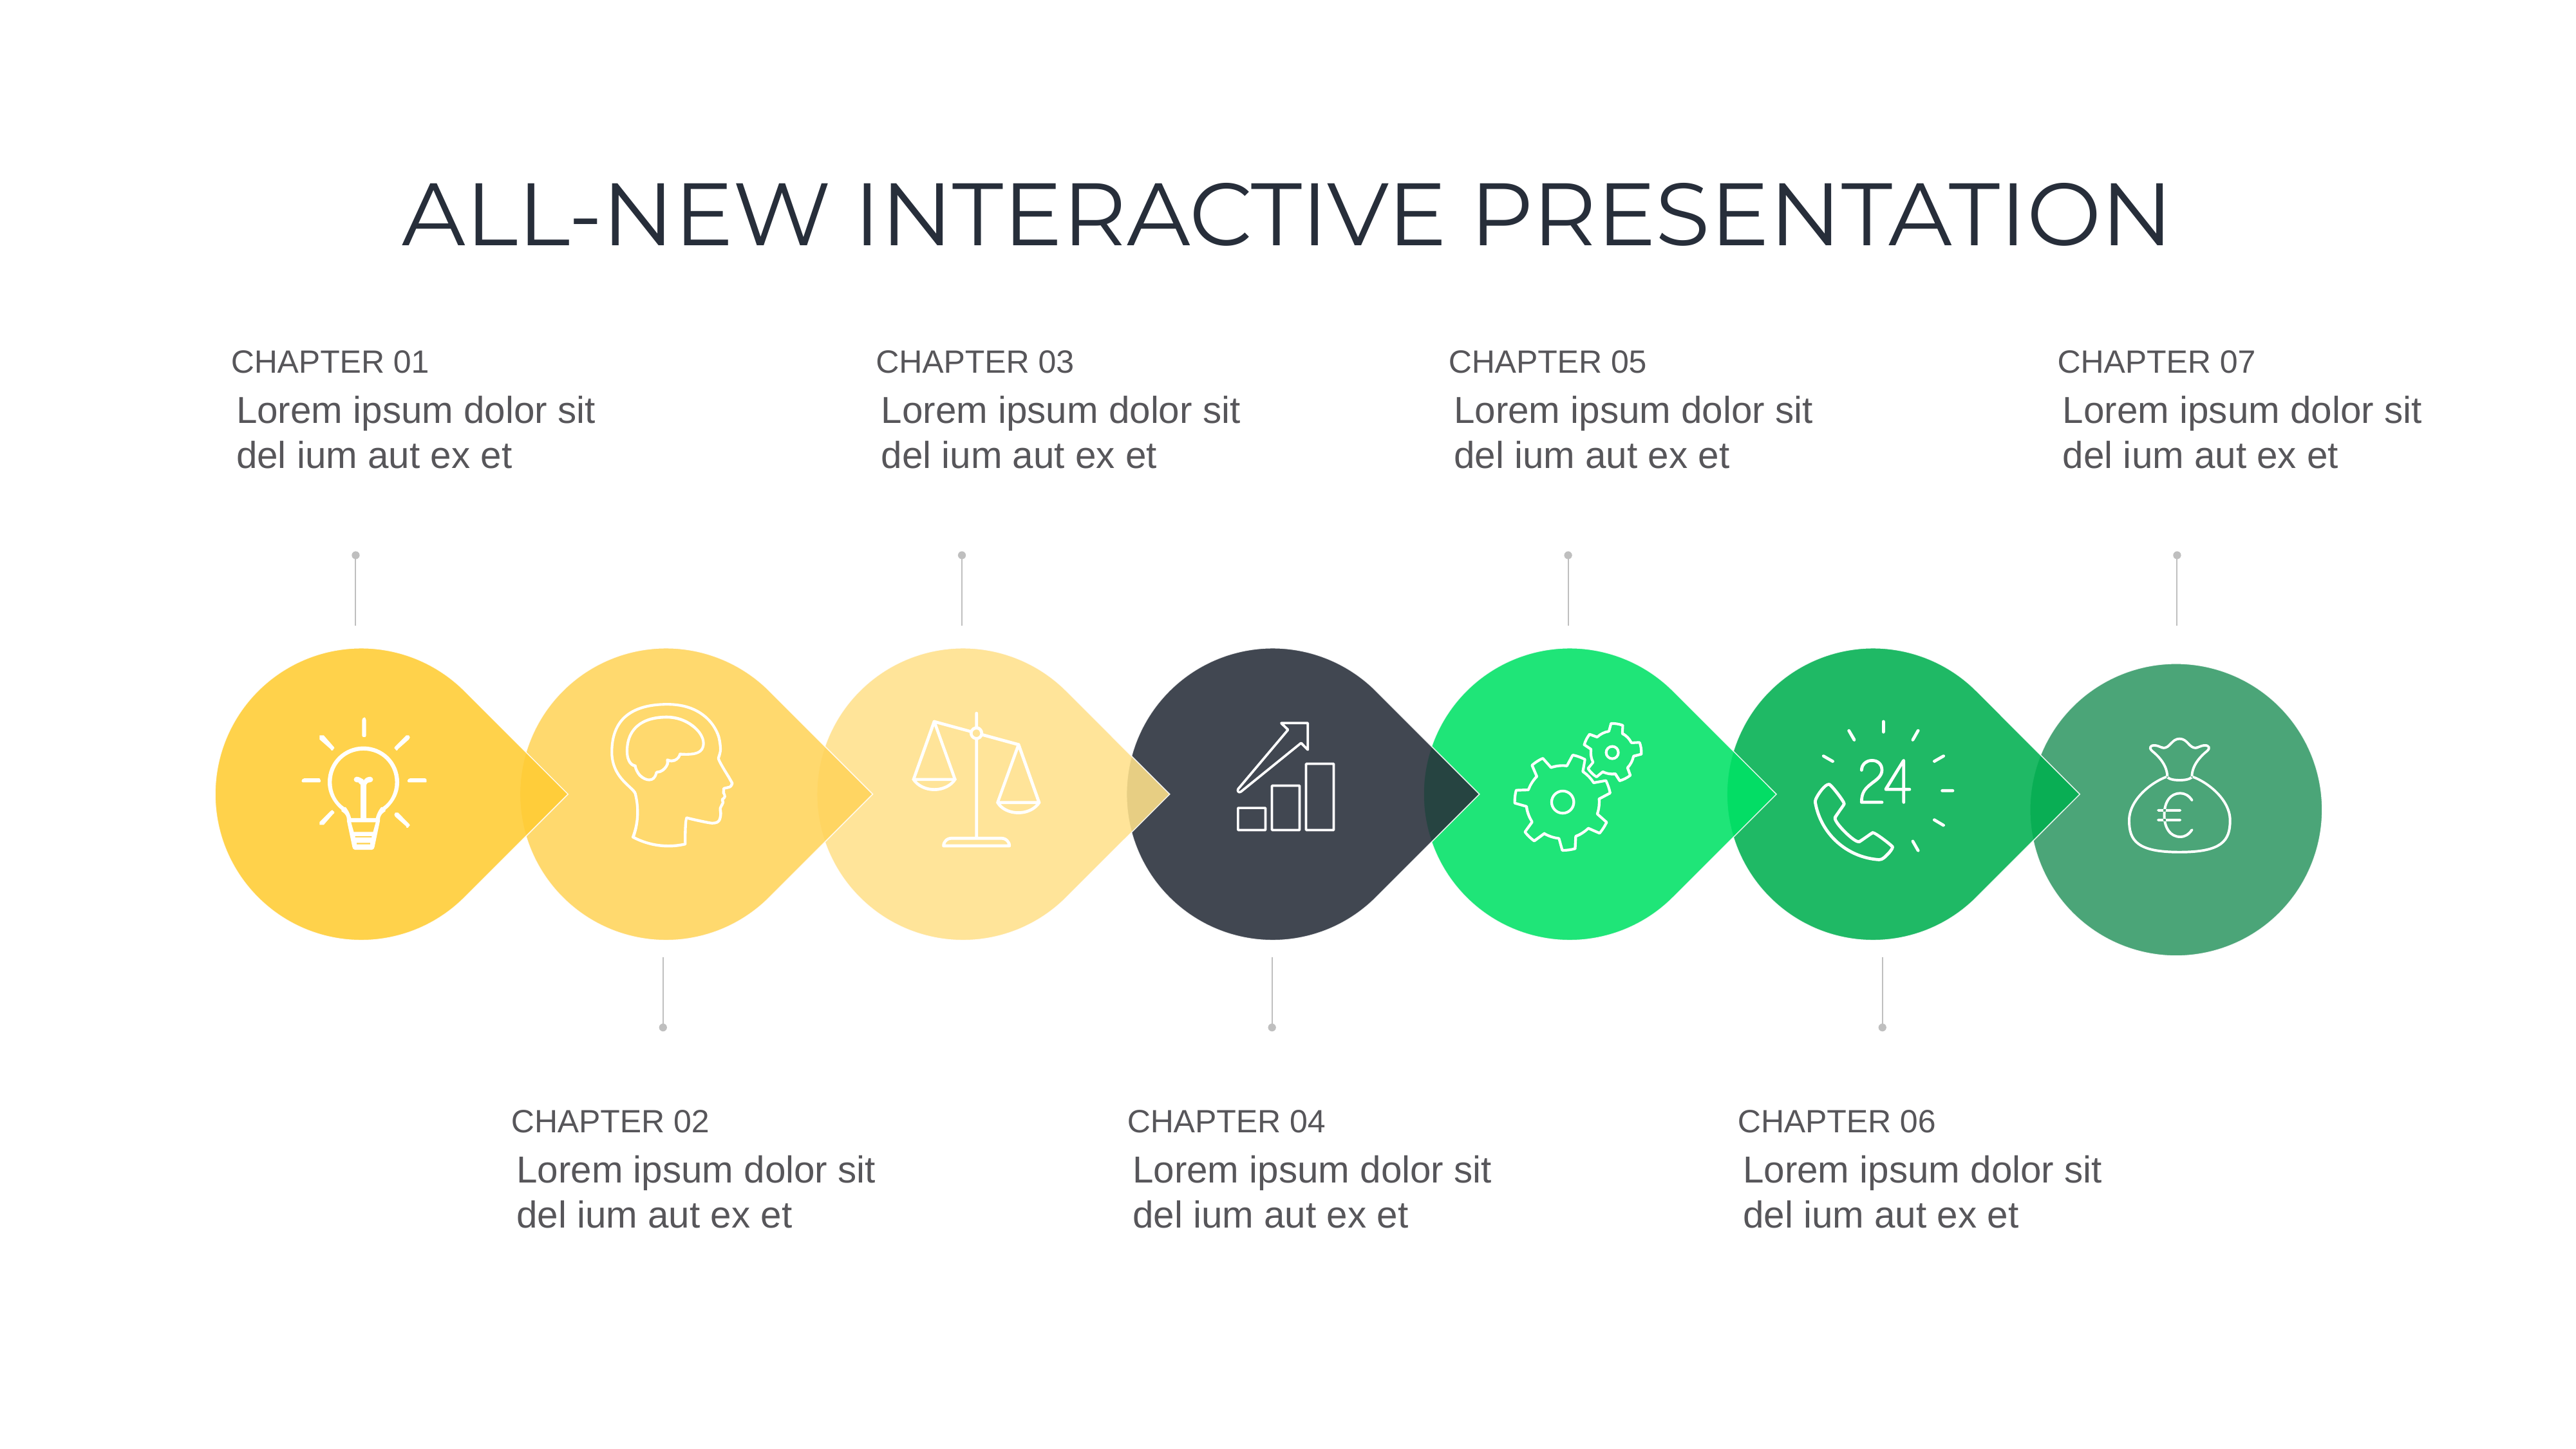

# ALL-NEW INTERACTIVE PRESENTATION
CHAPTER 01
CHAPTER 03
CHAPTER 05
CHAPTER 07
Lorem ipsum dolor sit del ium aut ex et
Lorem ipsum dolor sit del ium aut ex et
Lorem ipsum dolor sit del ium aut ex et
Lorem ipsum dolor sit del ium aut ex et

CHAPTER 02
CHAPTER 04
CHAPTER 06
Lorem ipsum dolor sit del ium aut ex et
Lorem ipsum dolor sit del ium aut ex et
Lorem ipsum dolor sit del ium aut ex et